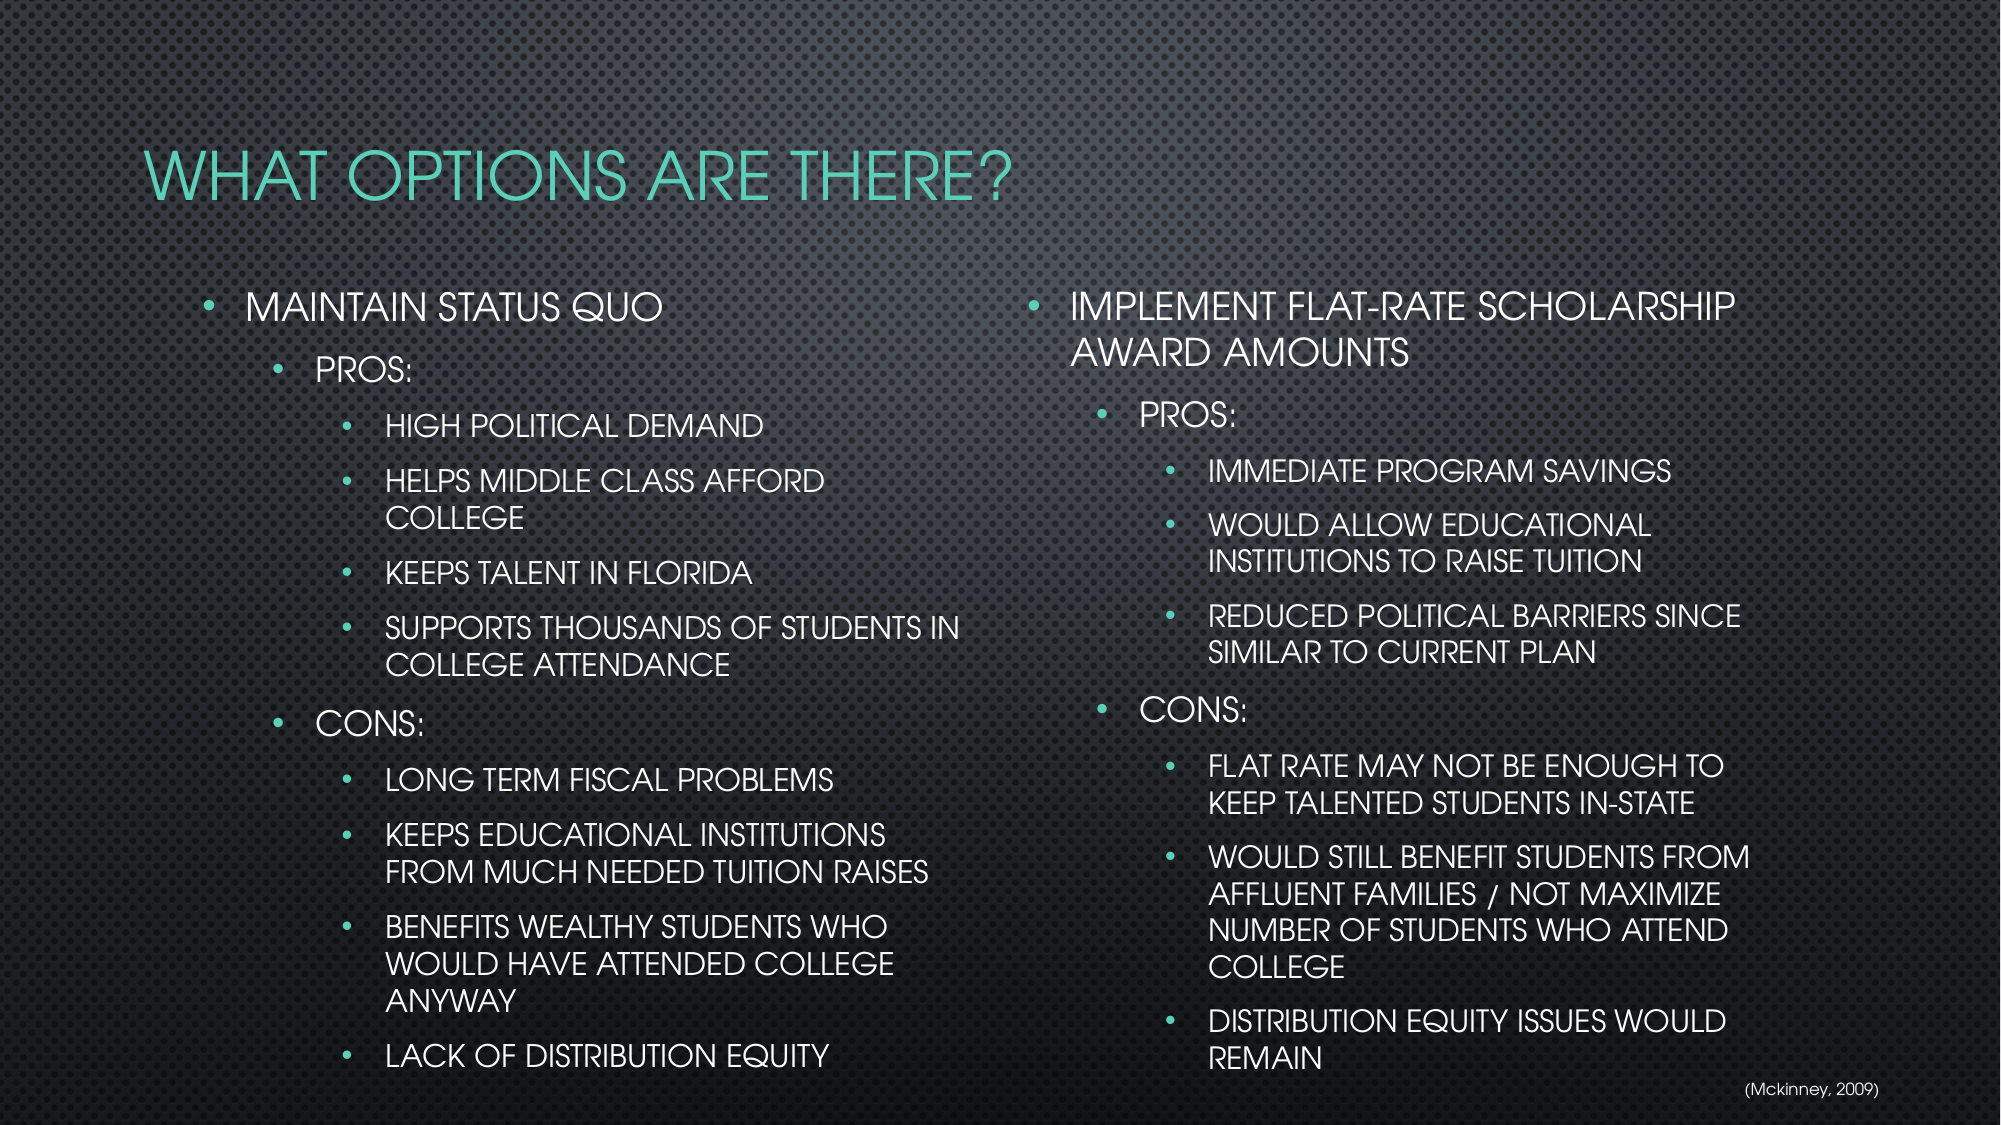

# What options are there?
Implement Flat-rate scholarship award amounts
Pros:
Immediate program savings
Would allow educational institutions to raise tuition
Reduced political barriers since similar to current plan
Cons:
Flat rate may not be enough to keep talented students in-state
Would still benefit students from affluent families / not maximize number of students who attend college
Distribution equity issues would remain
Maintain status quo
Pros:
High Political Demand
Helps middle class afford college
Keeps talent in Florida
supports thousands of students in college attendance
Cons:
Long term Fiscal problems
Keeps educational institutions from much needed tuition raises
Benefits wealthy students who would have attended college anyway
Lack of distribution equity

(Mckinney, 2009)